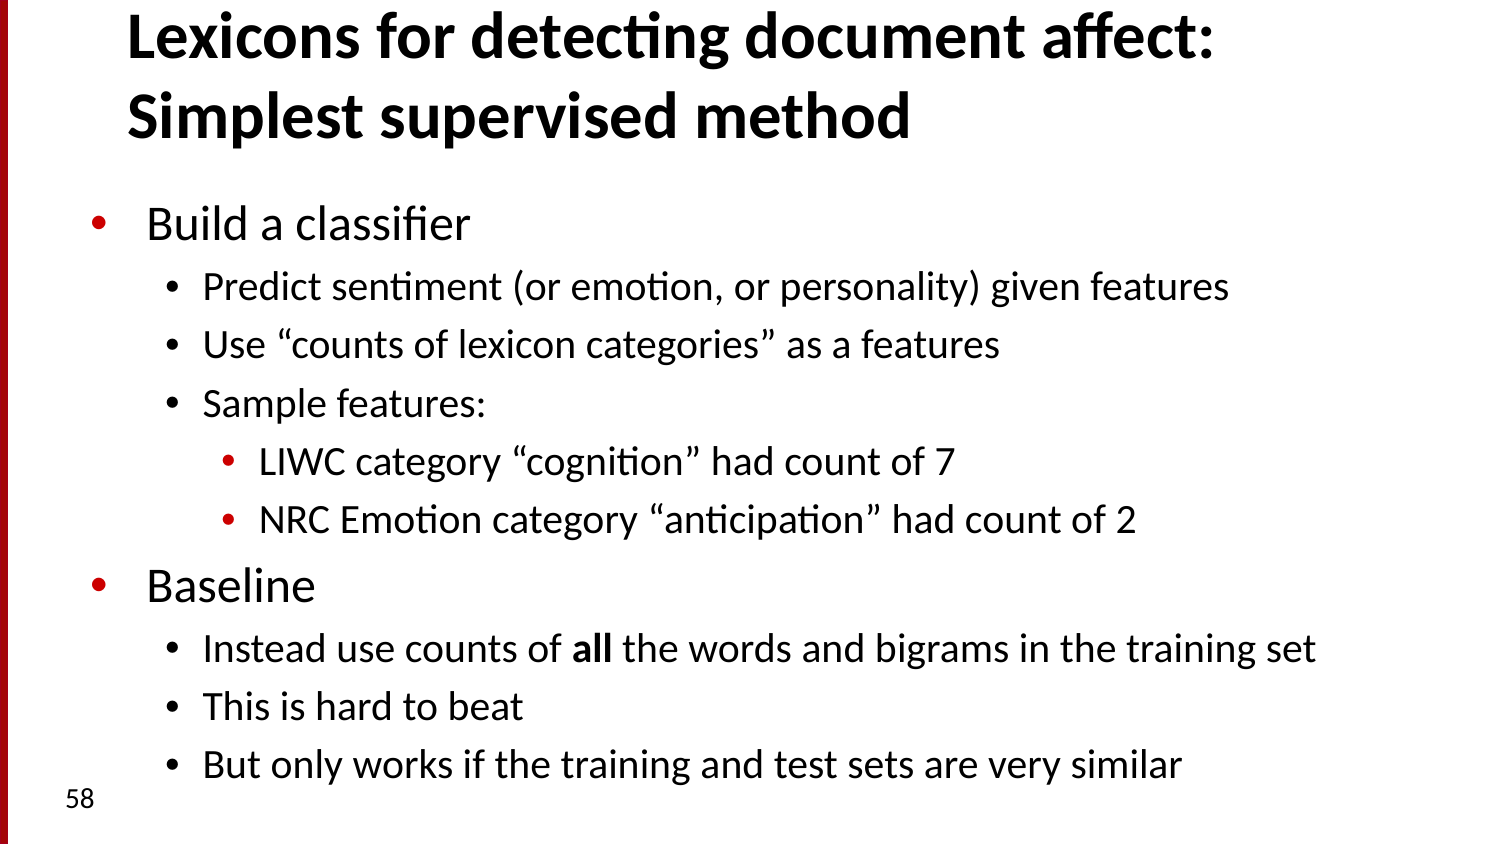

# Lexicons for detecting document affect: Simplest supervised method
Build a classifier
Predict sentiment (or emotion, or personality) given features
Use “counts of lexicon categories” as a features
Sample features:
LIWC category “cognition” had count of 7
NRC Emotion category “anticipation” had count of 2
Baseline
Instead use counts of all the words and bigrams in the training set
This is hard to beat
But only works if the training and test sets are very similar
58